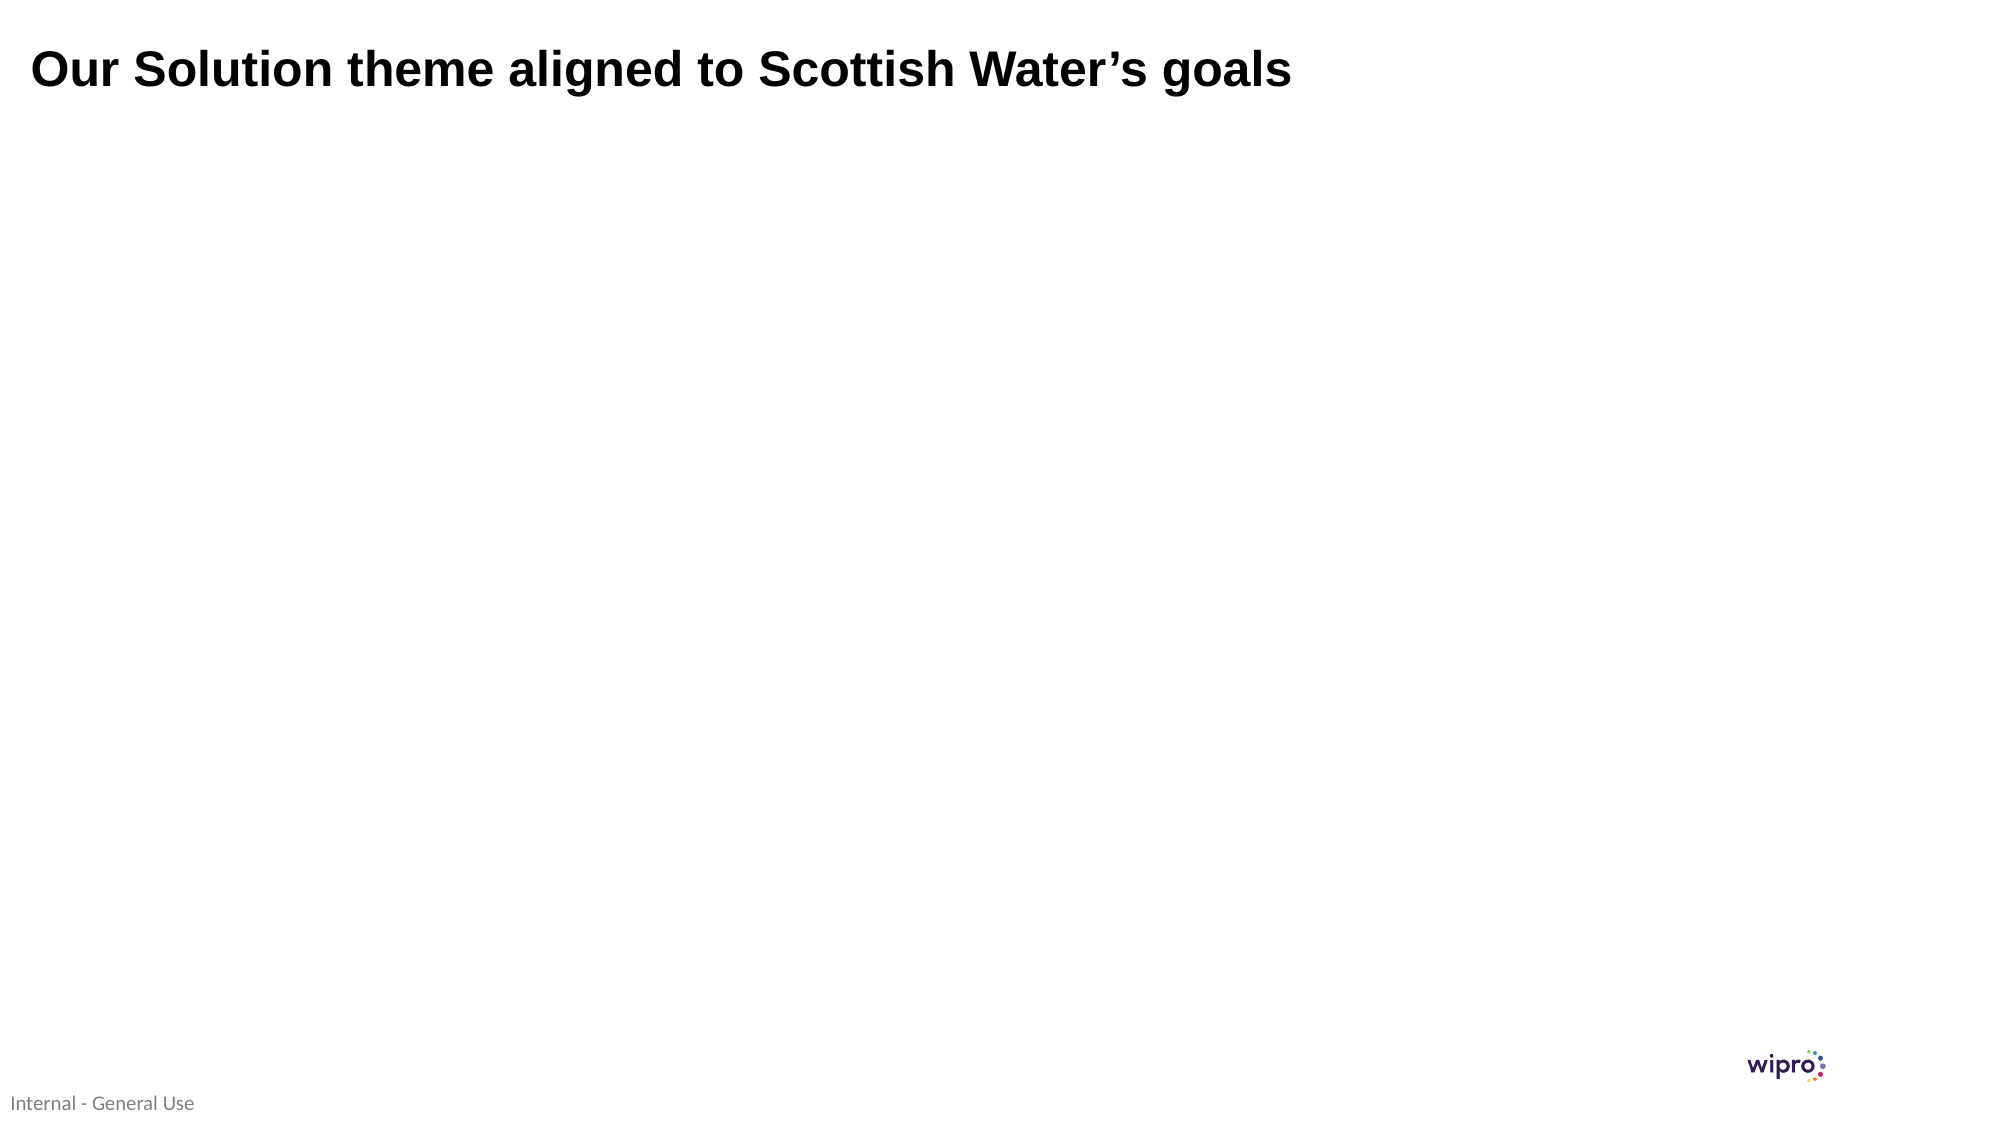

# Our Solution theme aligned to Scottish Water’s goals